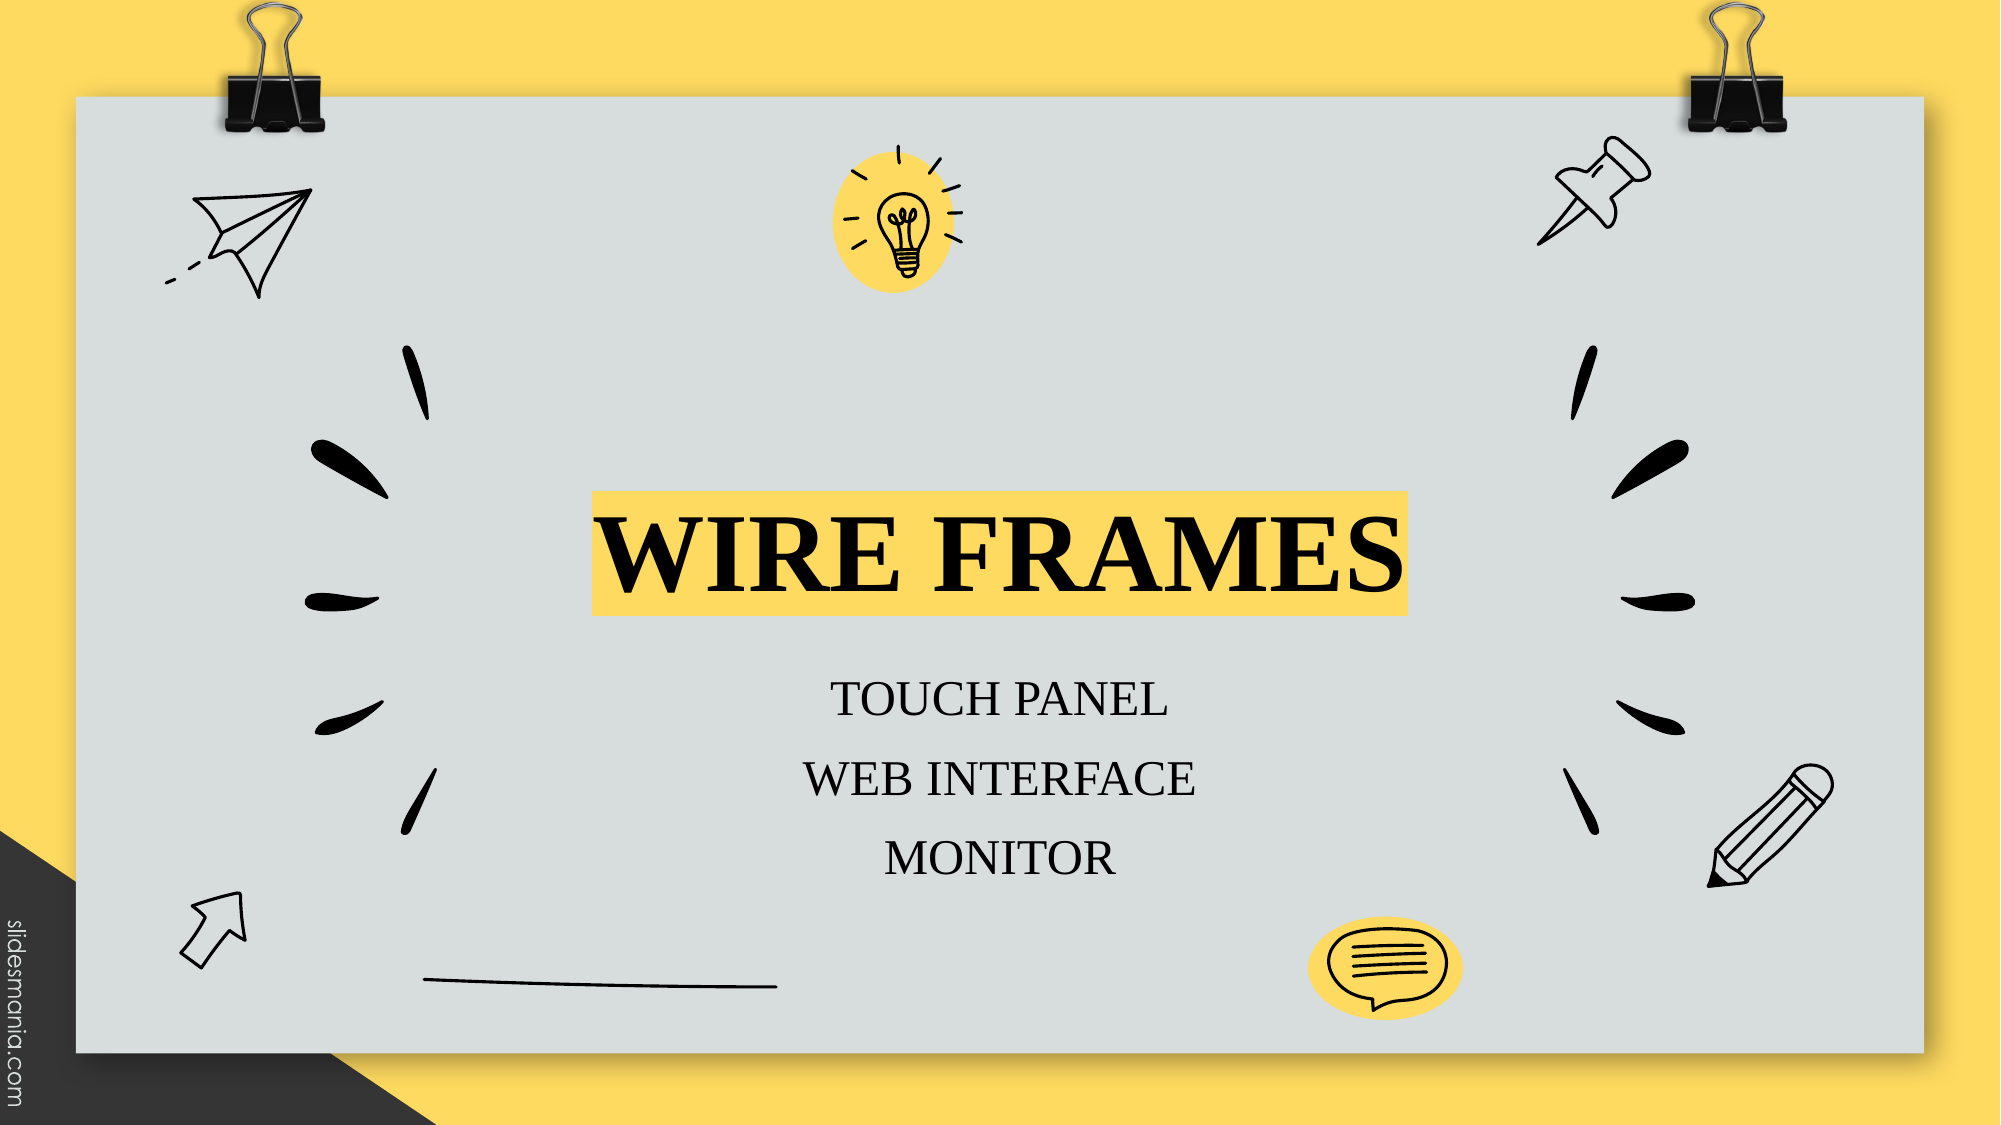

WIRE FRAMES
TOUCH PANEL
WEB INTERFACE
MONITOR